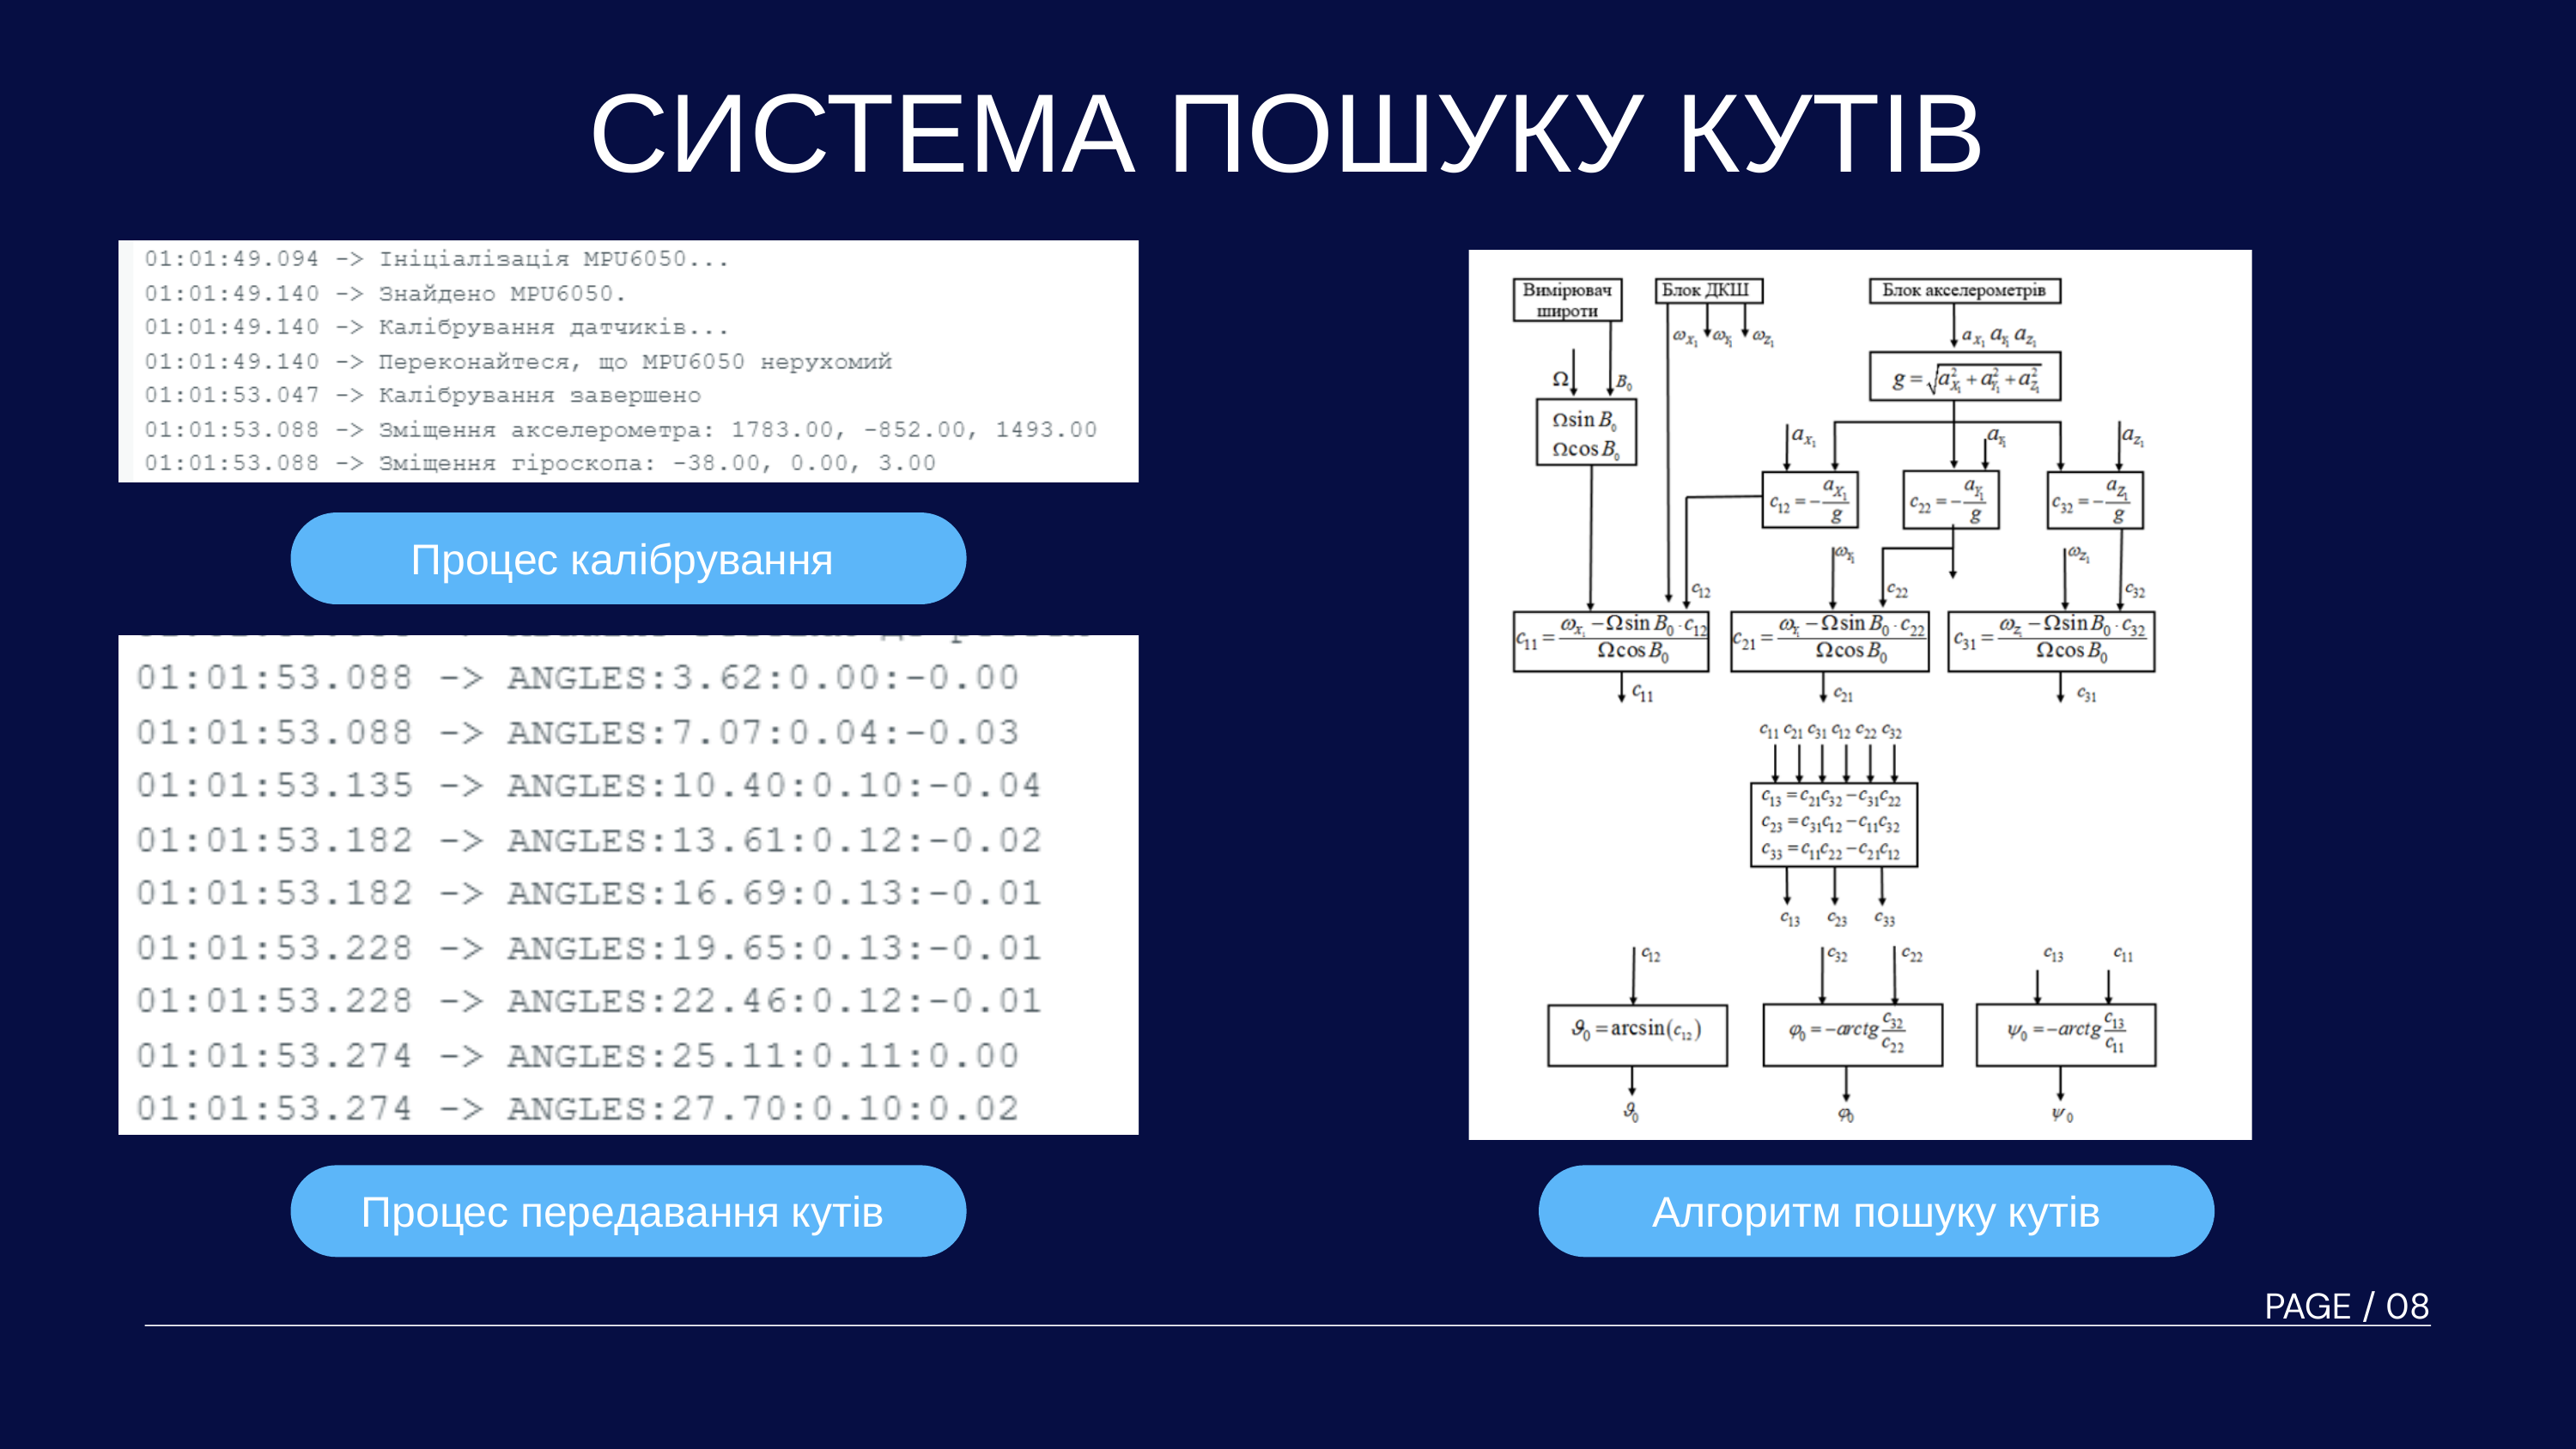

СИСТЕМА ПОШУКУ КУТІВ

Процес калібрування

Процес передавання кутів

Алгоритм пошуку кутів
 PAGE / 08